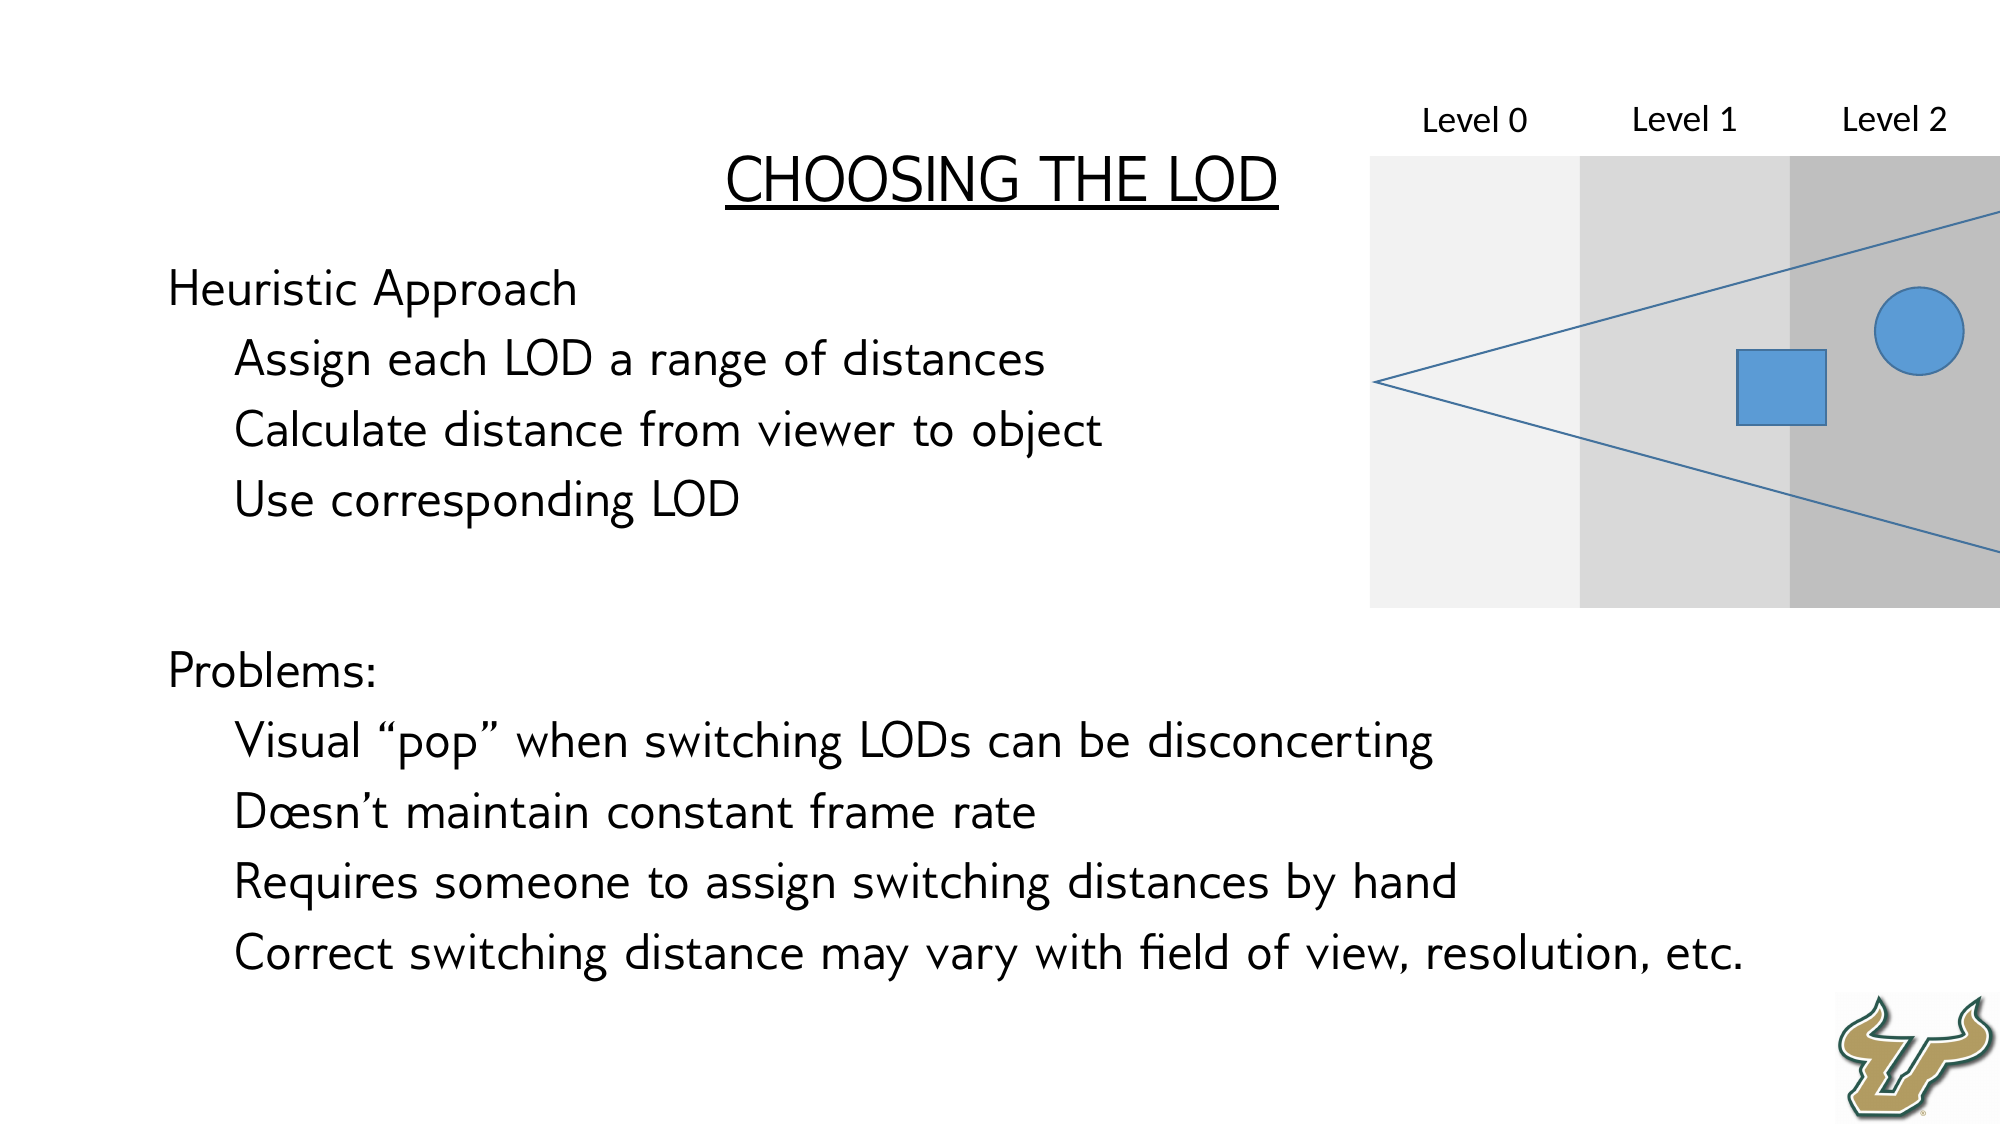

Level 1
Level 2
Level 0
Choosing the LOD
Heuristic Approach
Assign each LOD a range of distances
Calculate distance from viewer to object
Use corresponding LOD

Problems:
Visual “pop” when switching LODs can be disconcerting
Doesn’t maintain constant frame rate
Requires someone to assign switching distances by hand
Correct switching distance may vary with field of view, resolution, etc.